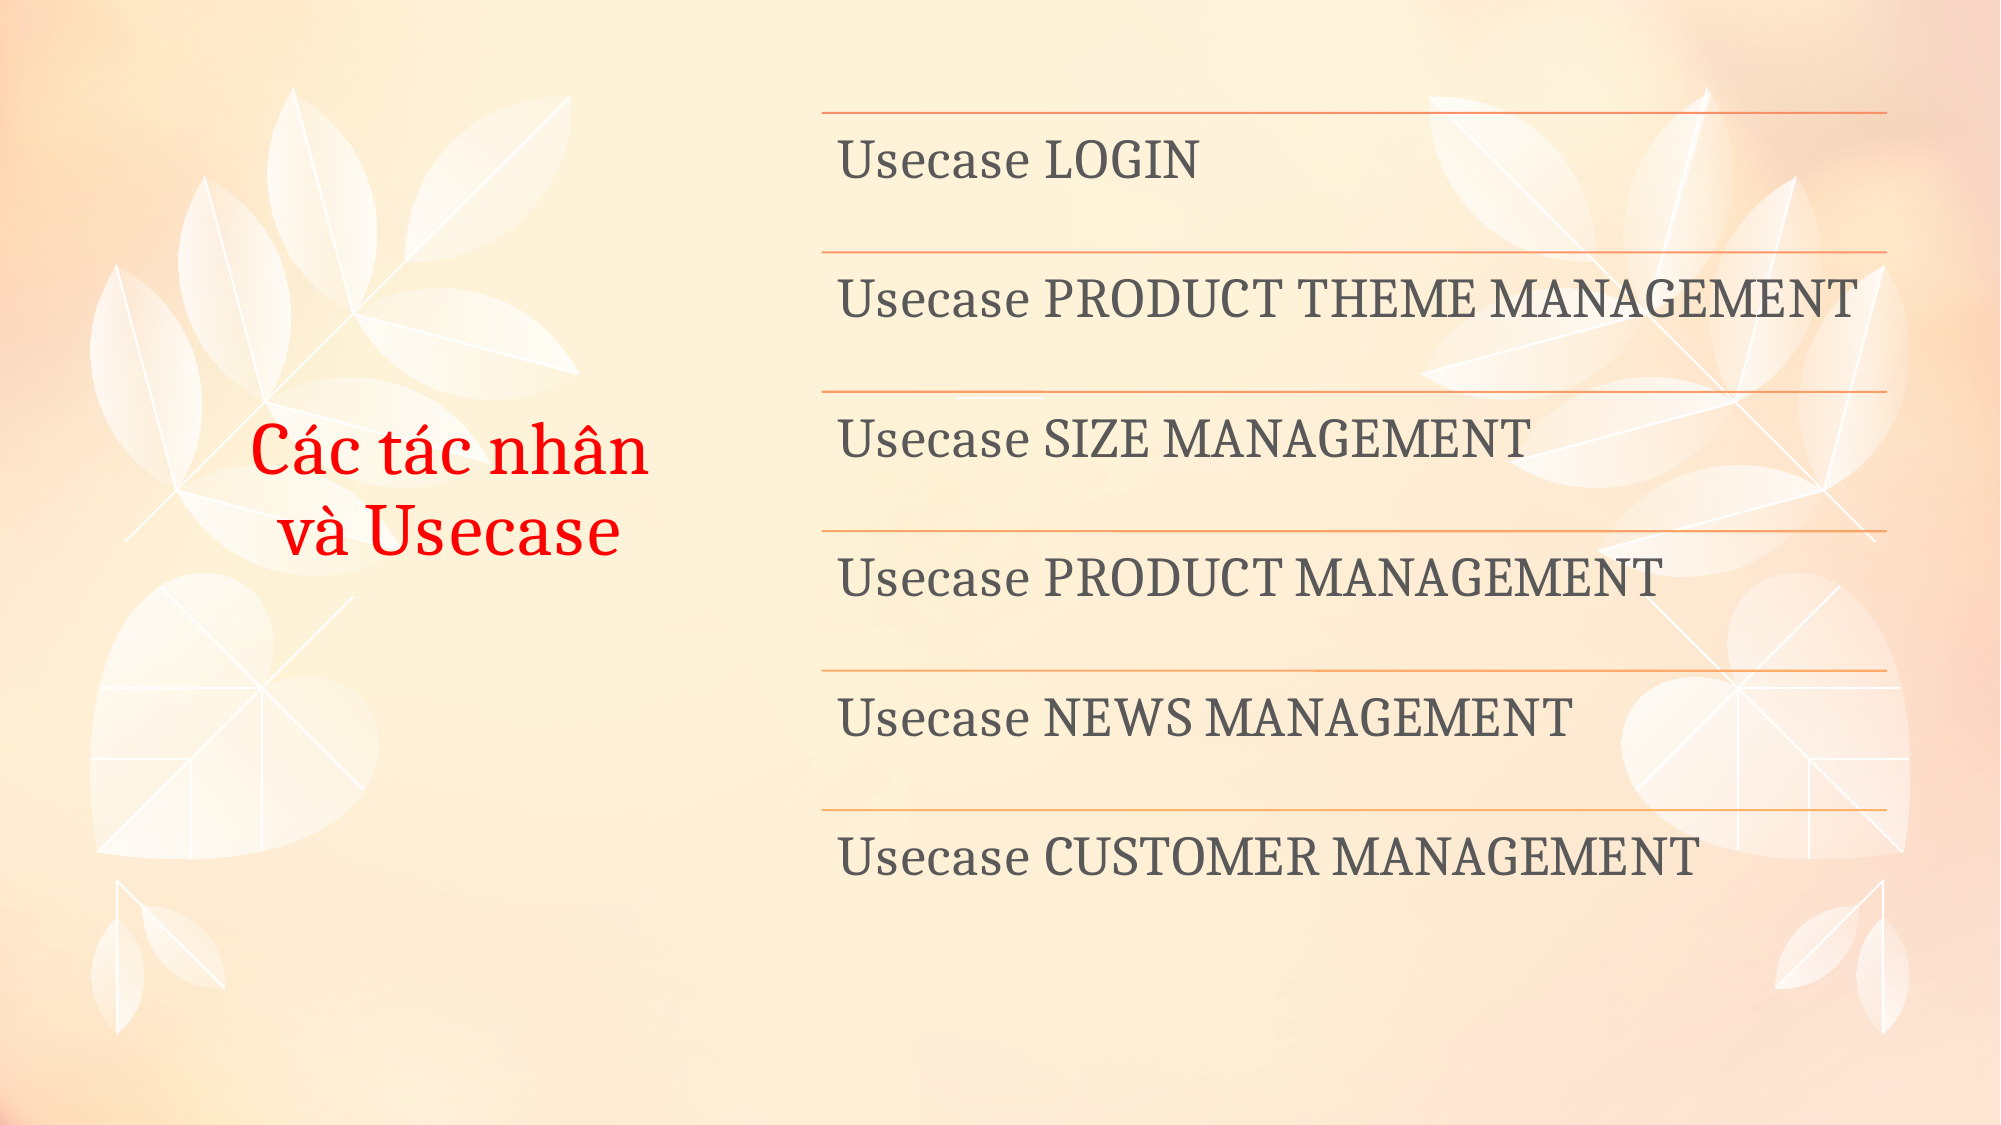

# Các tác nhân và Usecase
Usecase LOGIN
Usecase PRODUCT THEME MANAGEMENT
Usecase SIZE MANAGEMENT
Usecase PRODUCT MANAGEMENT
Usecase NEWS MANAGEMENT
Usecase CUSTOMER MANAGEMENT